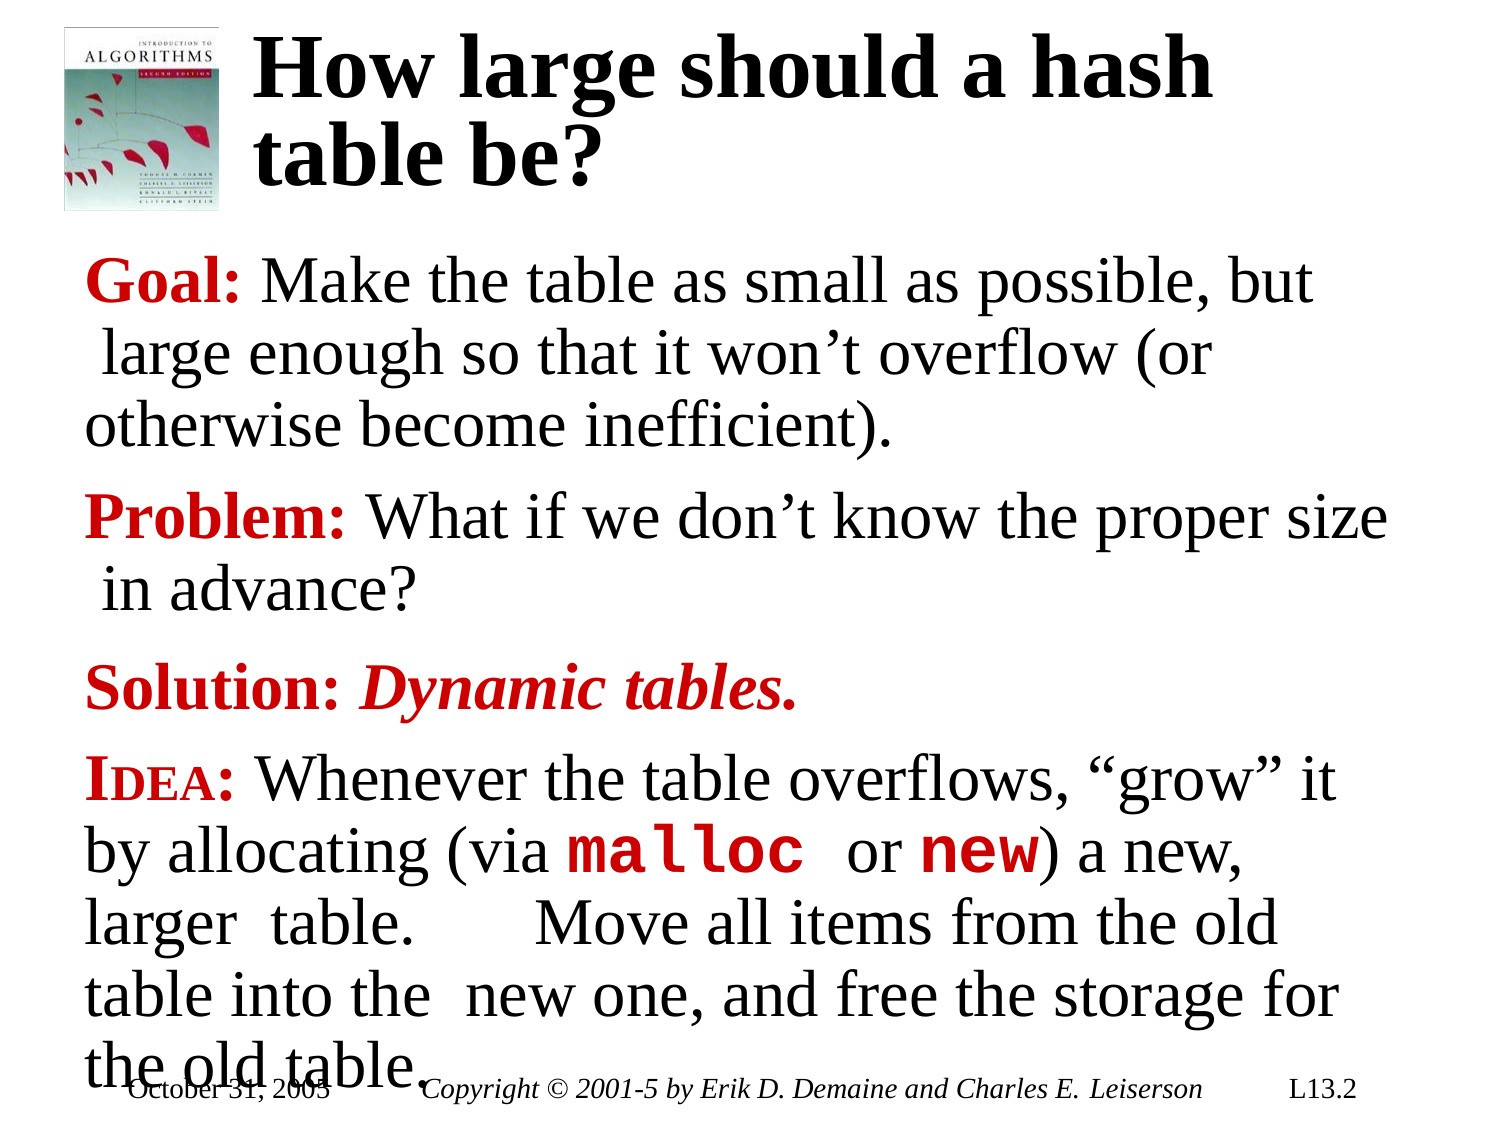

# How large should a hash  table be?
Goal: Make the table as small as possible, but  large enough so that it won’t overflow (or  otherwise become inefficient).
Problem: What if we don’t know the proper size  in advance?
Solution: Dynamic tables.
IDEA: Whenever the table overflows, “grow” it  by allocating (via malloc or new) a new, larger  table.	Move all items from the old table into the  new one, and free the storage for the old table.
October 31, 2005
Copyright © 2001-5 by Erik D. Demaine and Charles E. Leiserson
L13.2